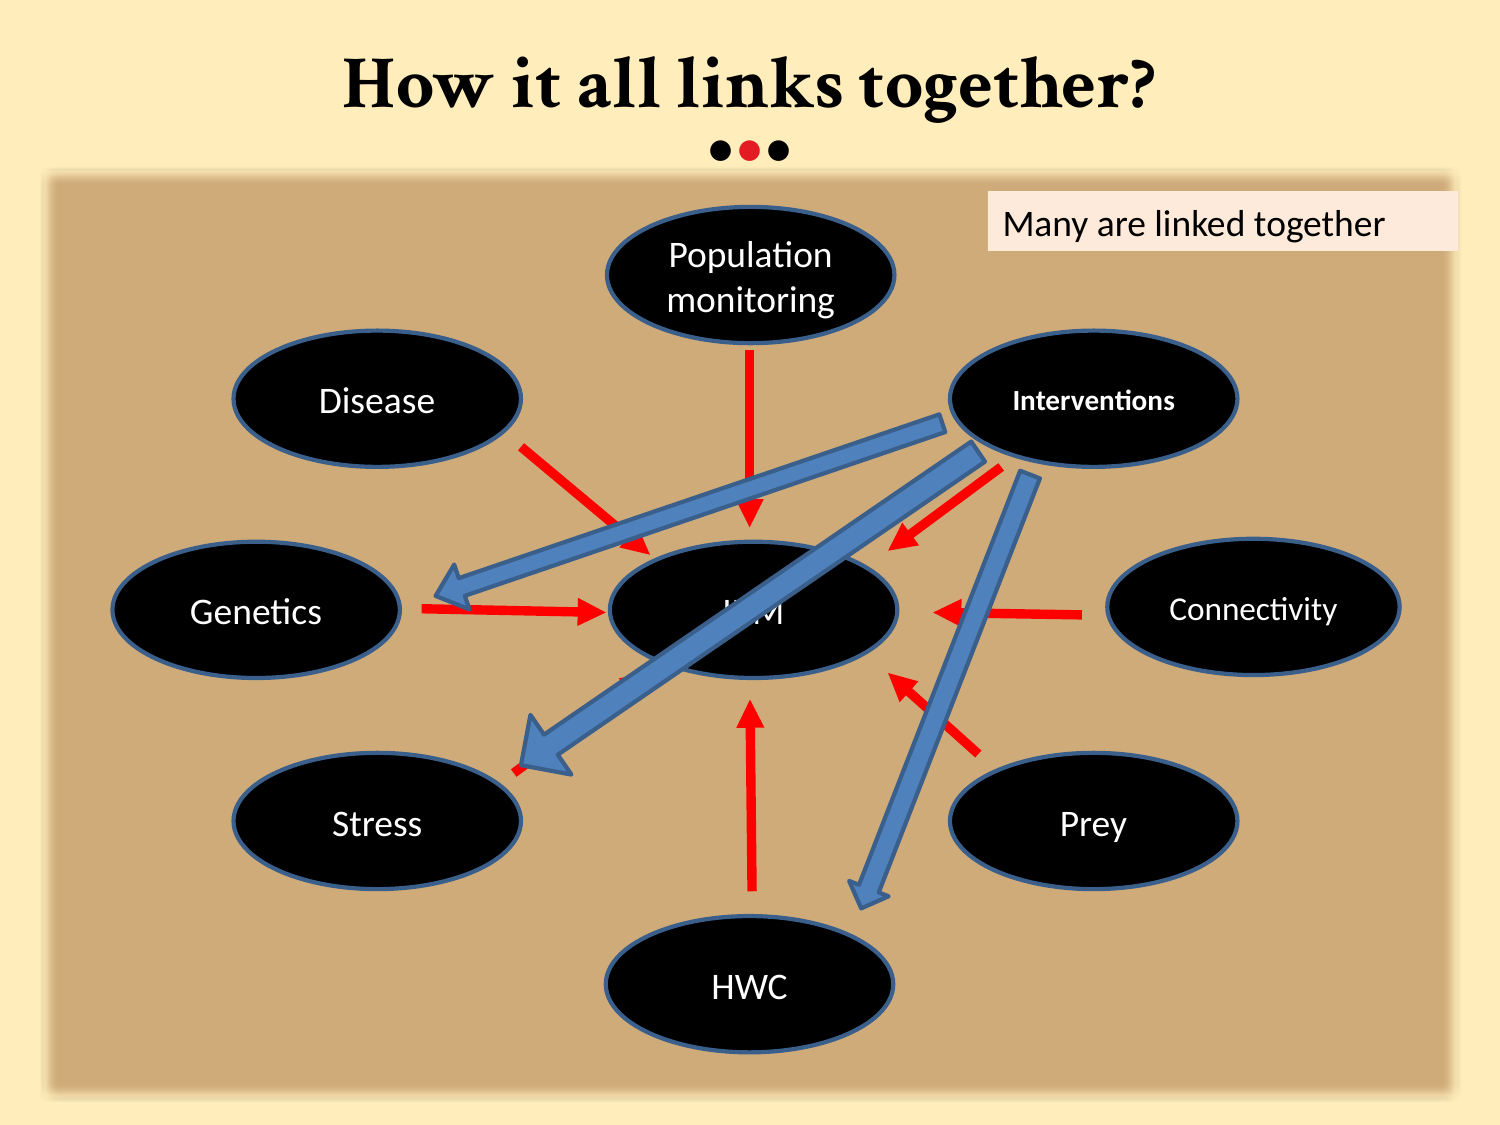

How it all links together?
•••

Many are linked together
Population monitoring

Disease
Interventions

Connectivity
Genetics
IBM
Prey
Stress
HWC